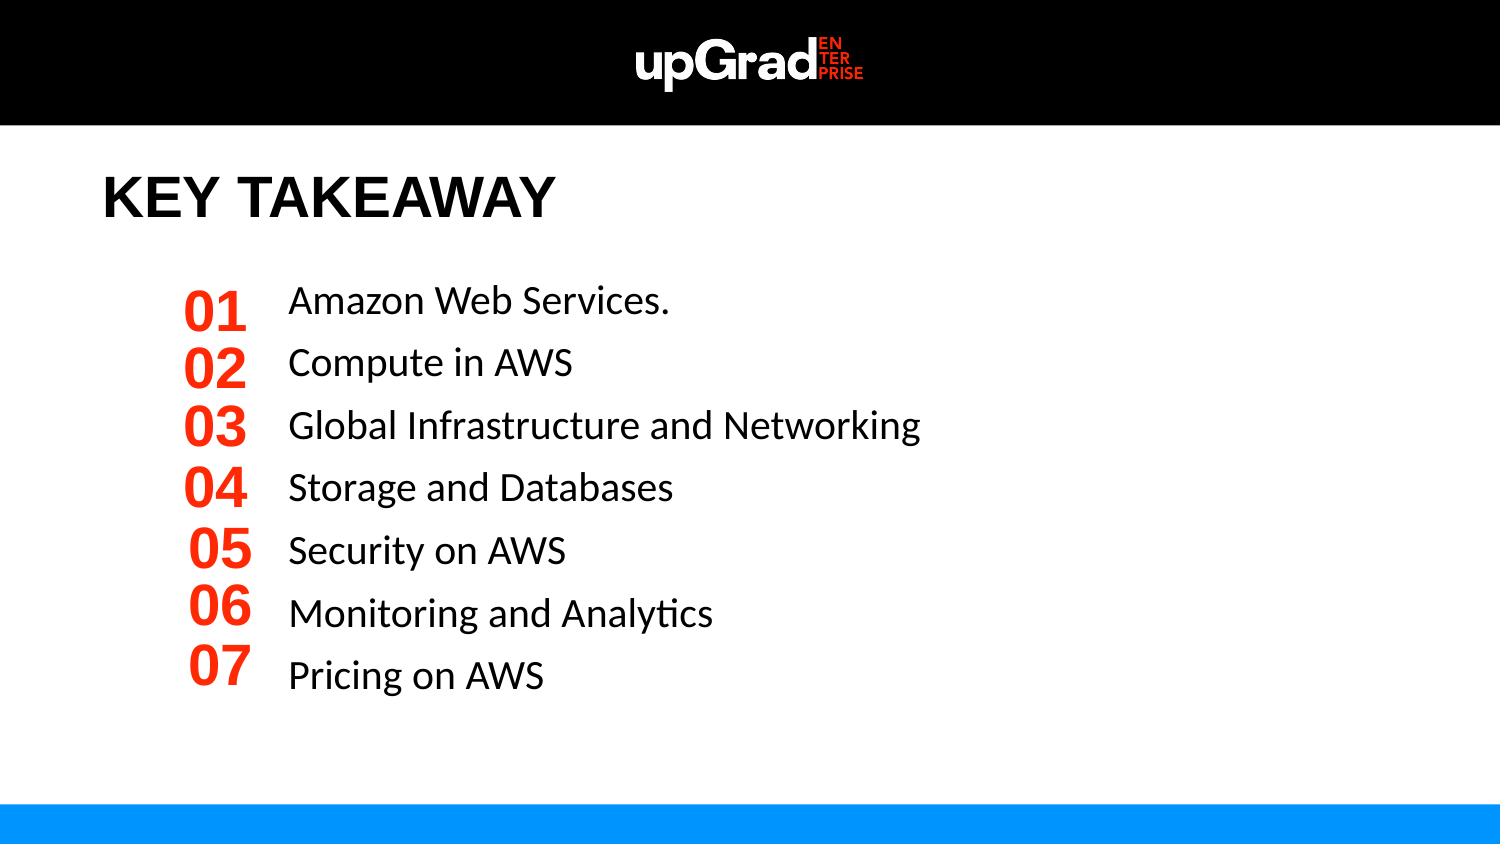

KEY TAKEAWAY
01
Amazon Web Services.
Compute in AWS
Global Infrastructure and Networking
Storage and Databases
Security on AWS
Monitoring and Analytics
Pricing on AWS
02
03
04
05
06
07